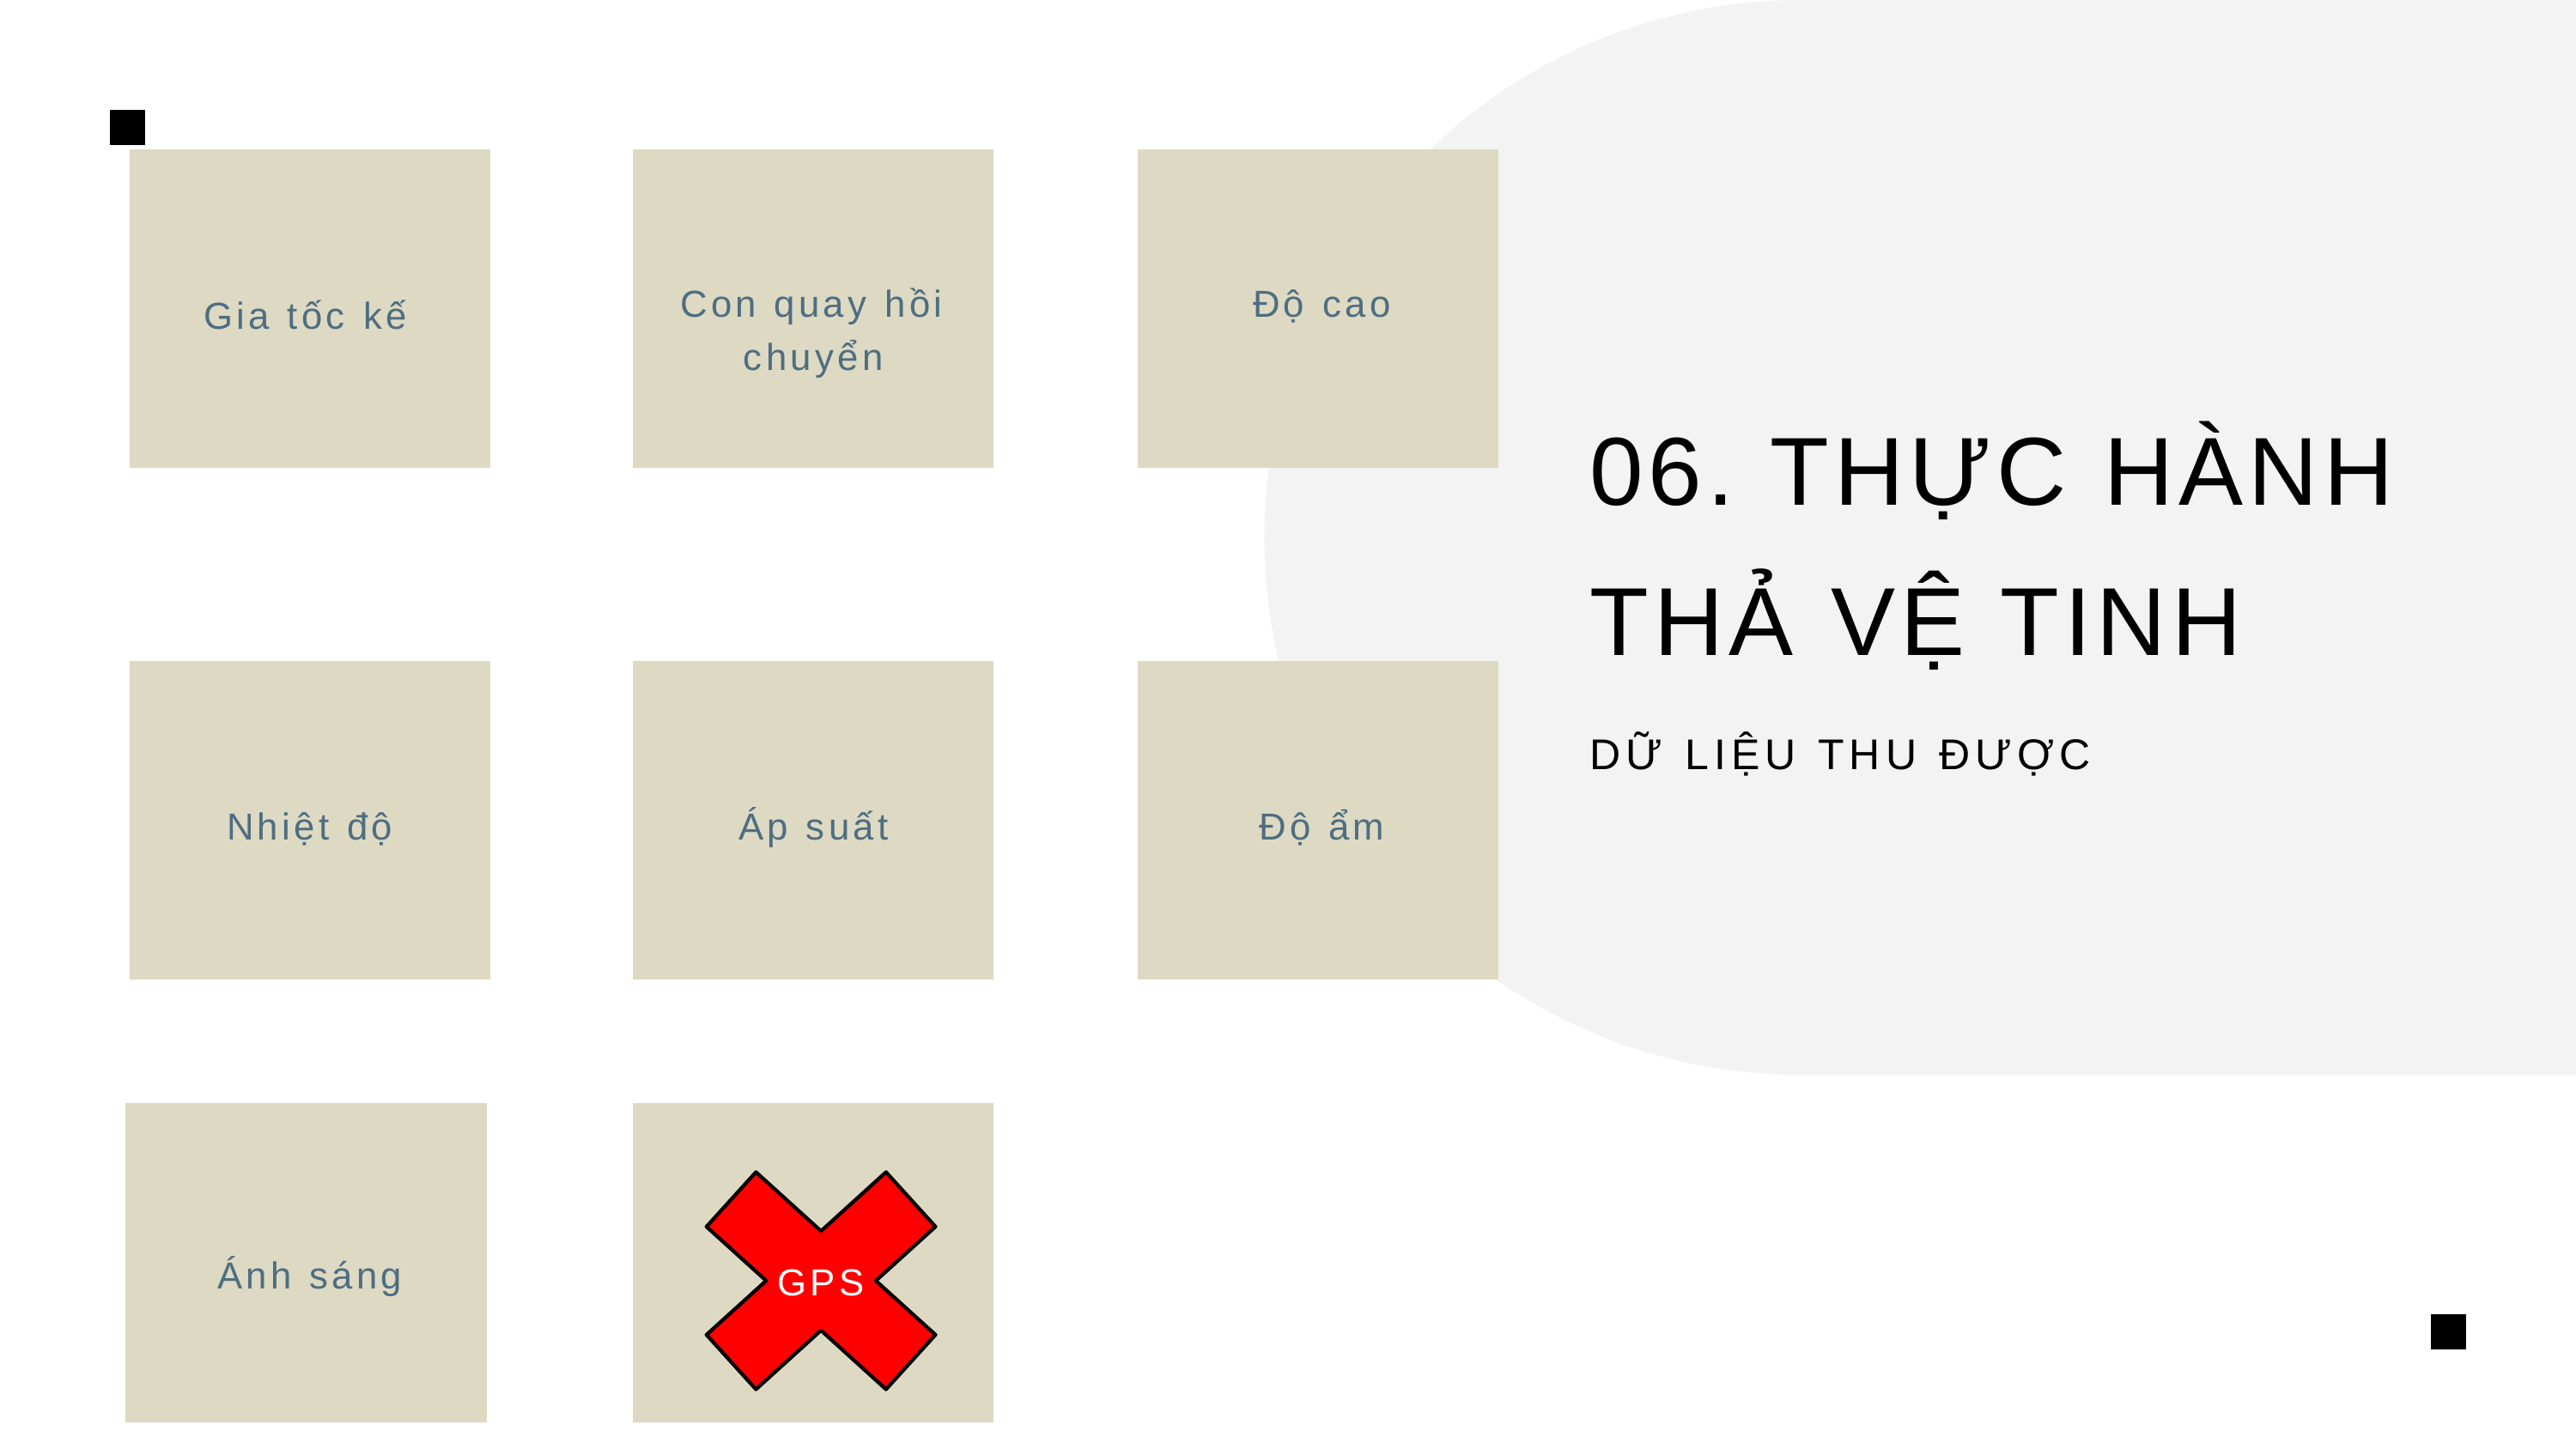

Con quay hồi chuyển
Độ cao
Gia tốc kế
06. THỰC HÀNH THẢ VỆ TINH

DỮ LIỆU THU ĐƯỢC
Nhiệt độ
Áp suất
Độ ẩm

Ánh sáng
GPS